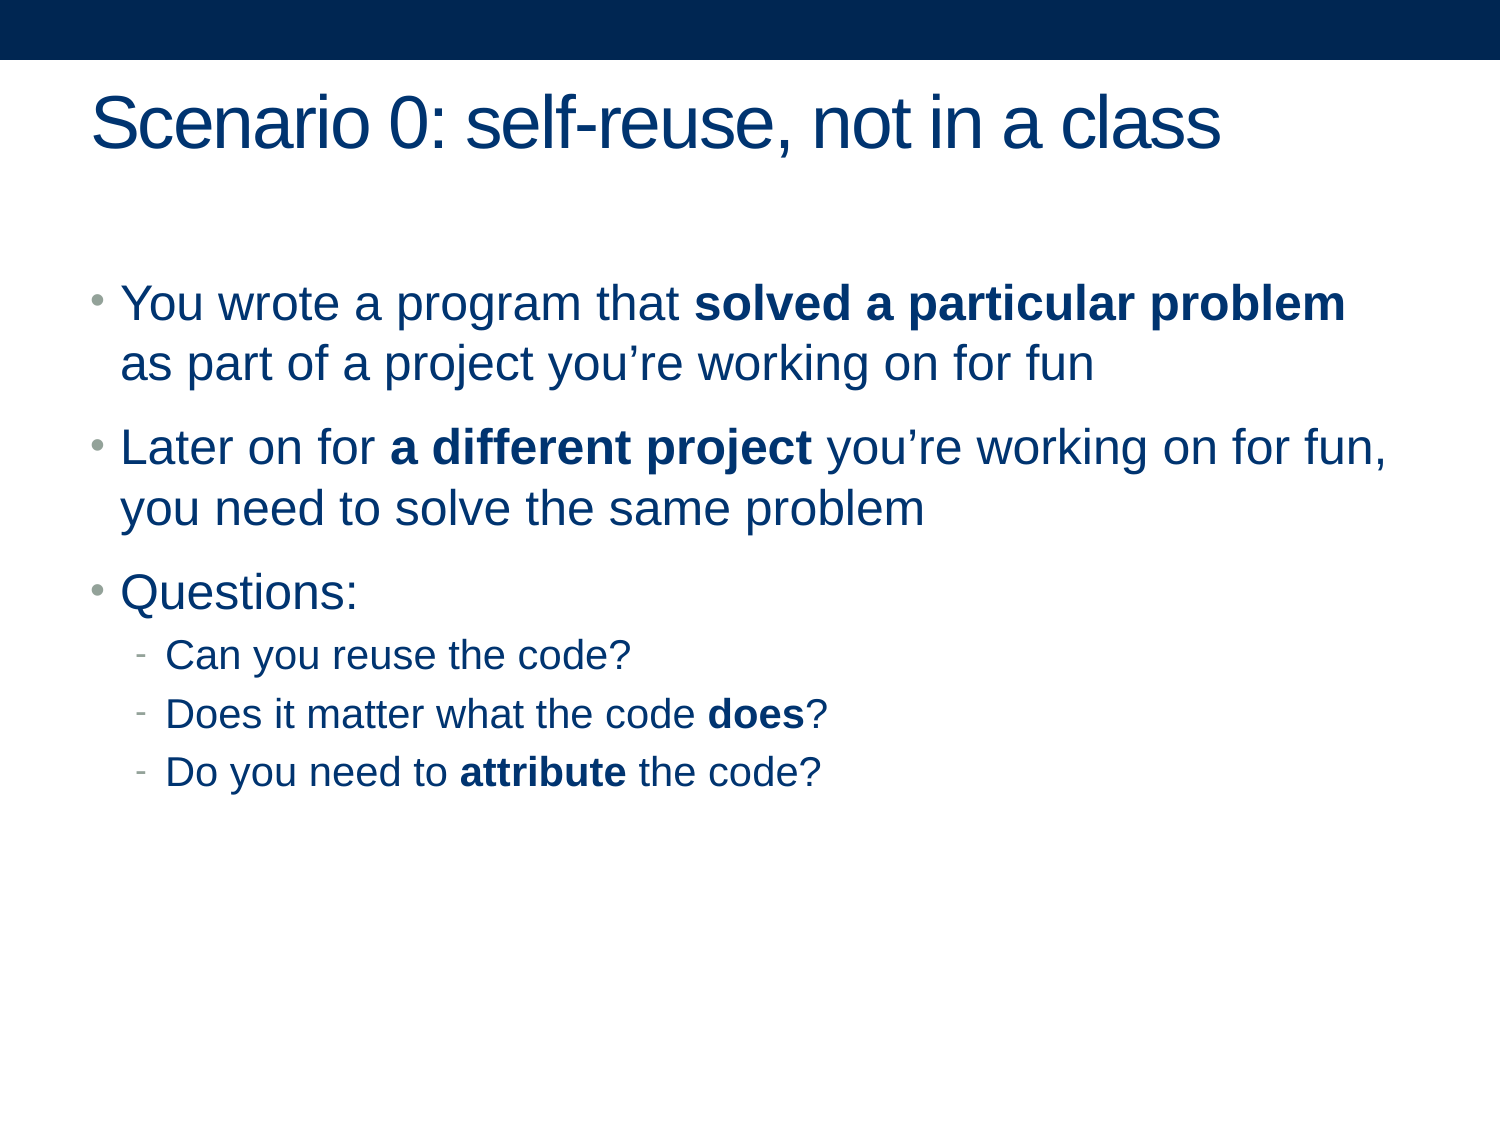

# Scenario 0: self-reuse, not in a class
You wrote a program that solved a particular problem as part of a project you’re working on for fun
Later on for a different project you’re working on for fun, you need to solve the same problem
Questions:
Can you reuse the code?
Does it matter what the code does?
Do you need to attribute the code?